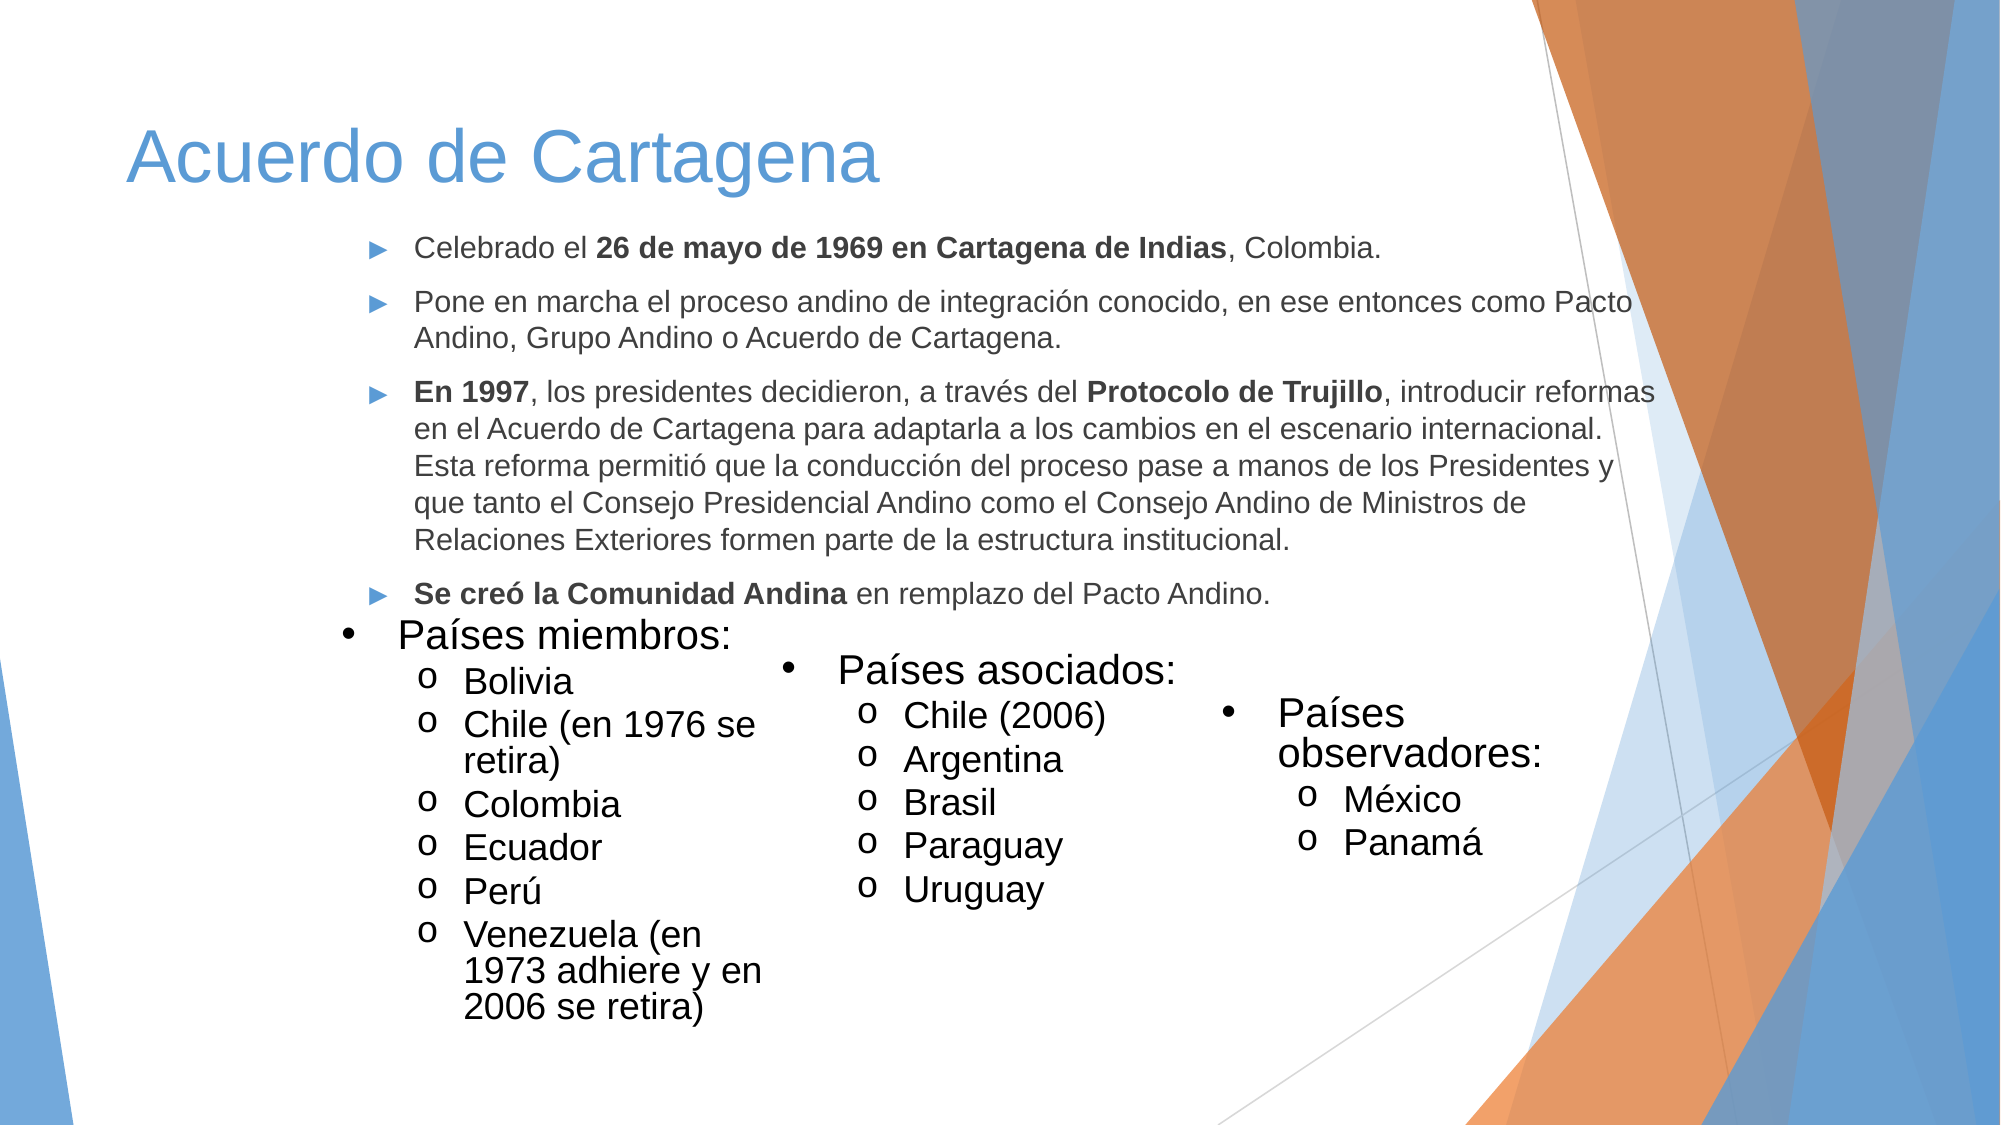

# Acuerdo de Cartagena
Celebrado el 26 de mayo de 1969 en Cartagena de Indias, Colombia.
Pone en marcha el proceso andino de integración conocido, en ese entonces como Pacto Andino, Grupo Andino o Acuerdo de Cartagena.
En 1997, los presidentes decidieron, a través del Protocolo de Trujillo, introducir reformas en el Acuerdo de Cartagena para adaptarla a los cambios en el escenario internacional. Esta reforma permitió que la conducción del proceso pase a manos de los Presidentes y que tanto el Consejo Presidencial Andino como el Consejo Andino de Ministros de Relaciones Exteriores formen parte de la estructura institucional.
Se creó la Comunidad Andina en remplazo del Pacto Andino.
Países miembros:
Bolivia
Chile (en 1976 se retira)
Colombia
Ecuador
Perú
Venezuela (en 1973 adhiere y en 2006 se retira)

Países asociados:
Chile (2006)
Argentina
Brasil
Paraguay
Uruguay

Países observadores:
México
Panamá